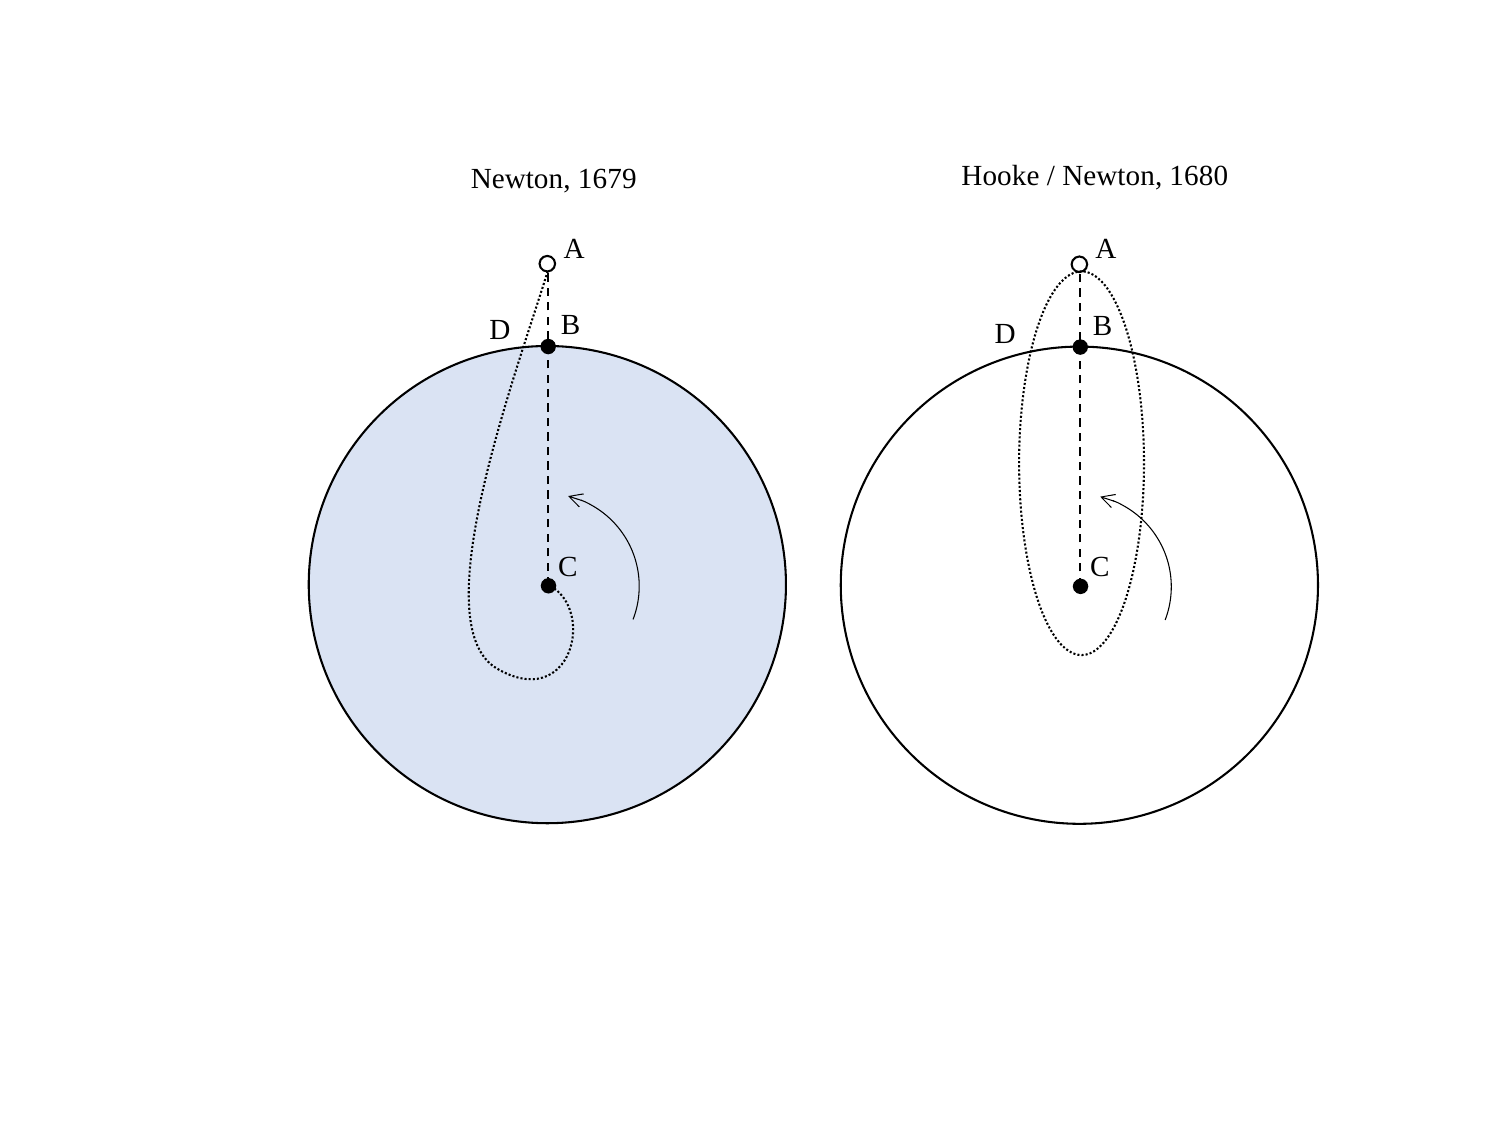

Hooke / Newton, 1680
Newton, 1679
A
A

B
D

C

B
D

C